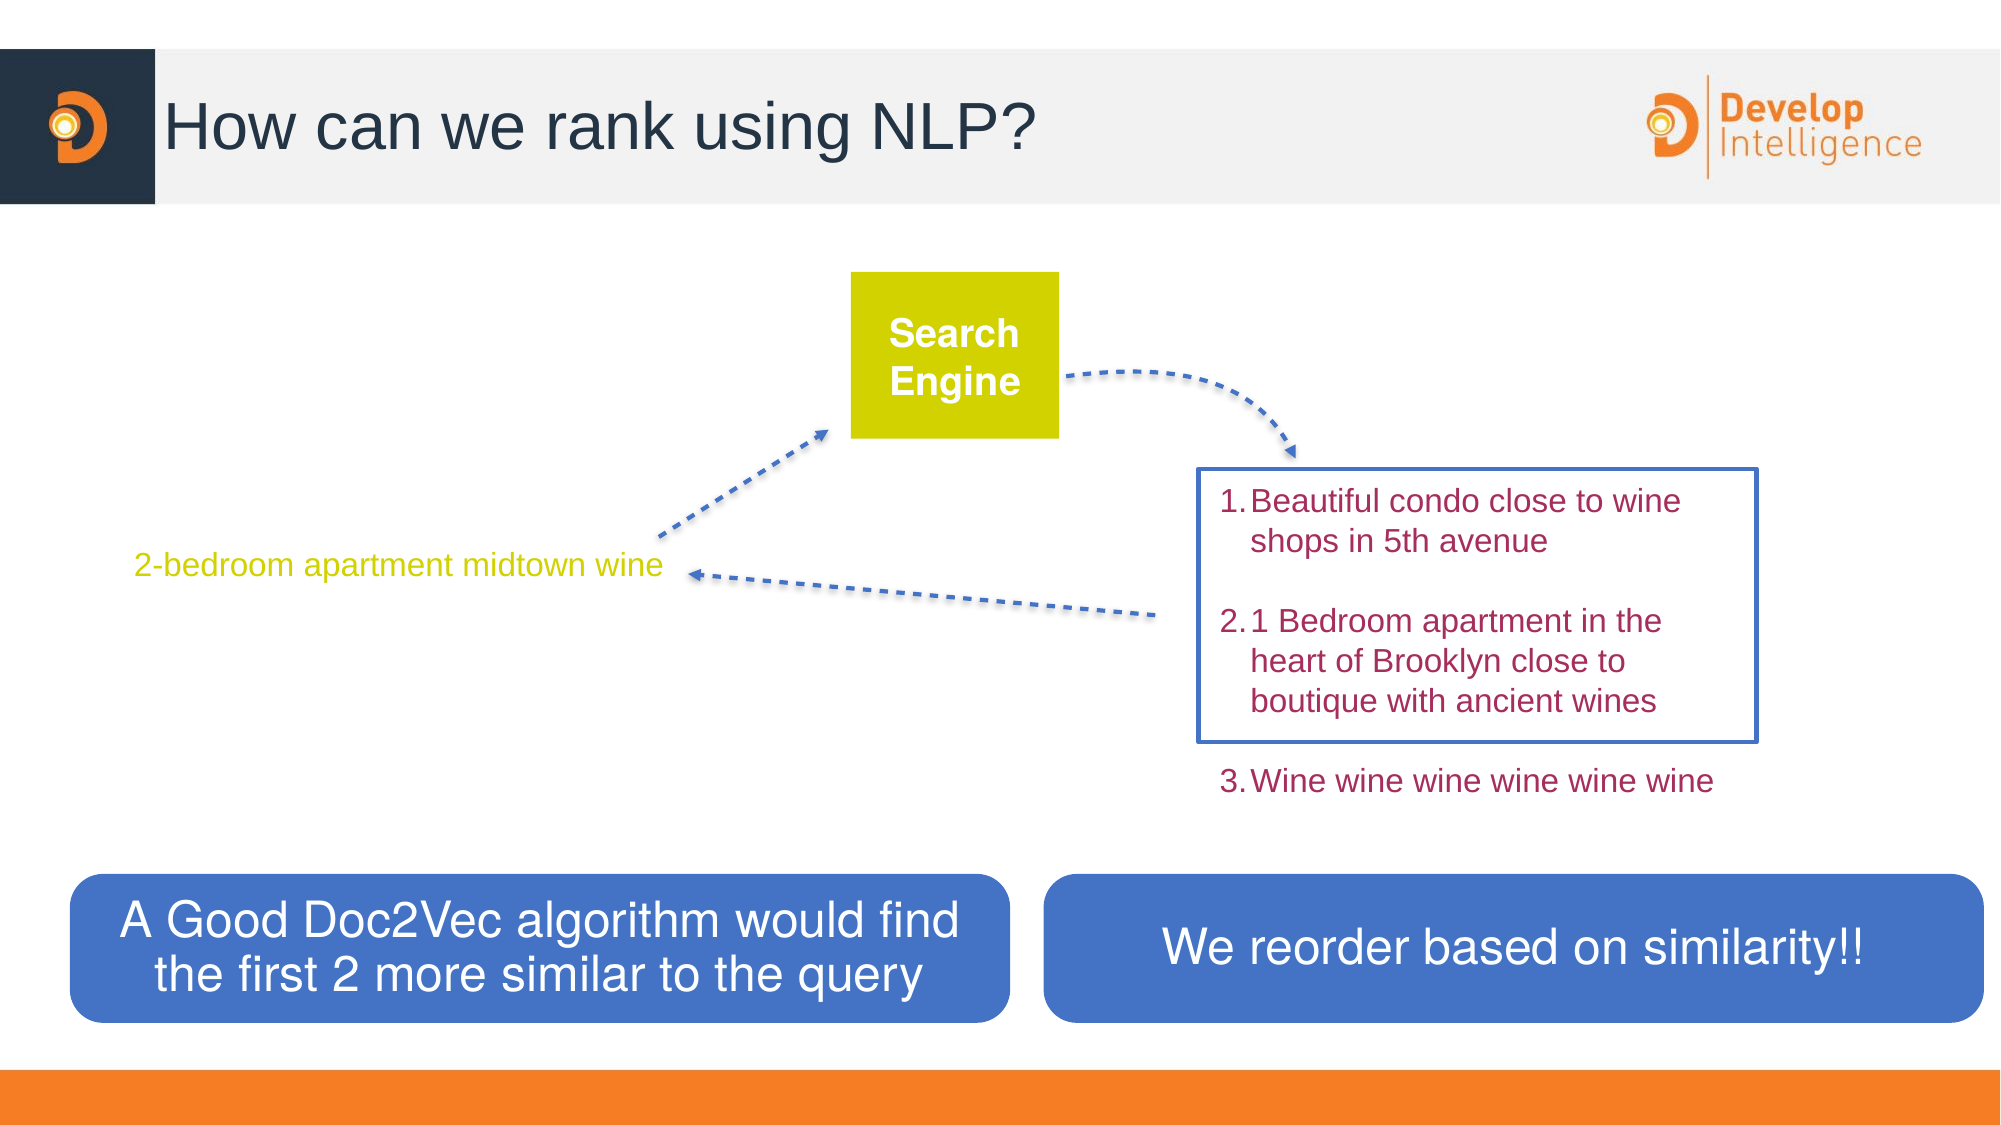

# How can we rank using NLP?
Search Engine

Beautiful condo close to wine shops in 5th avenue

1 Bedroom apartment in the heart of Brooklyn close to boutique with ancient wines

Wine wine wine wine wine wine
2-bedroom apartment midtown wine

A Good Doc2Vec algorithm would find the first 2 more similar to the query
We reorder based on similarity!!
63